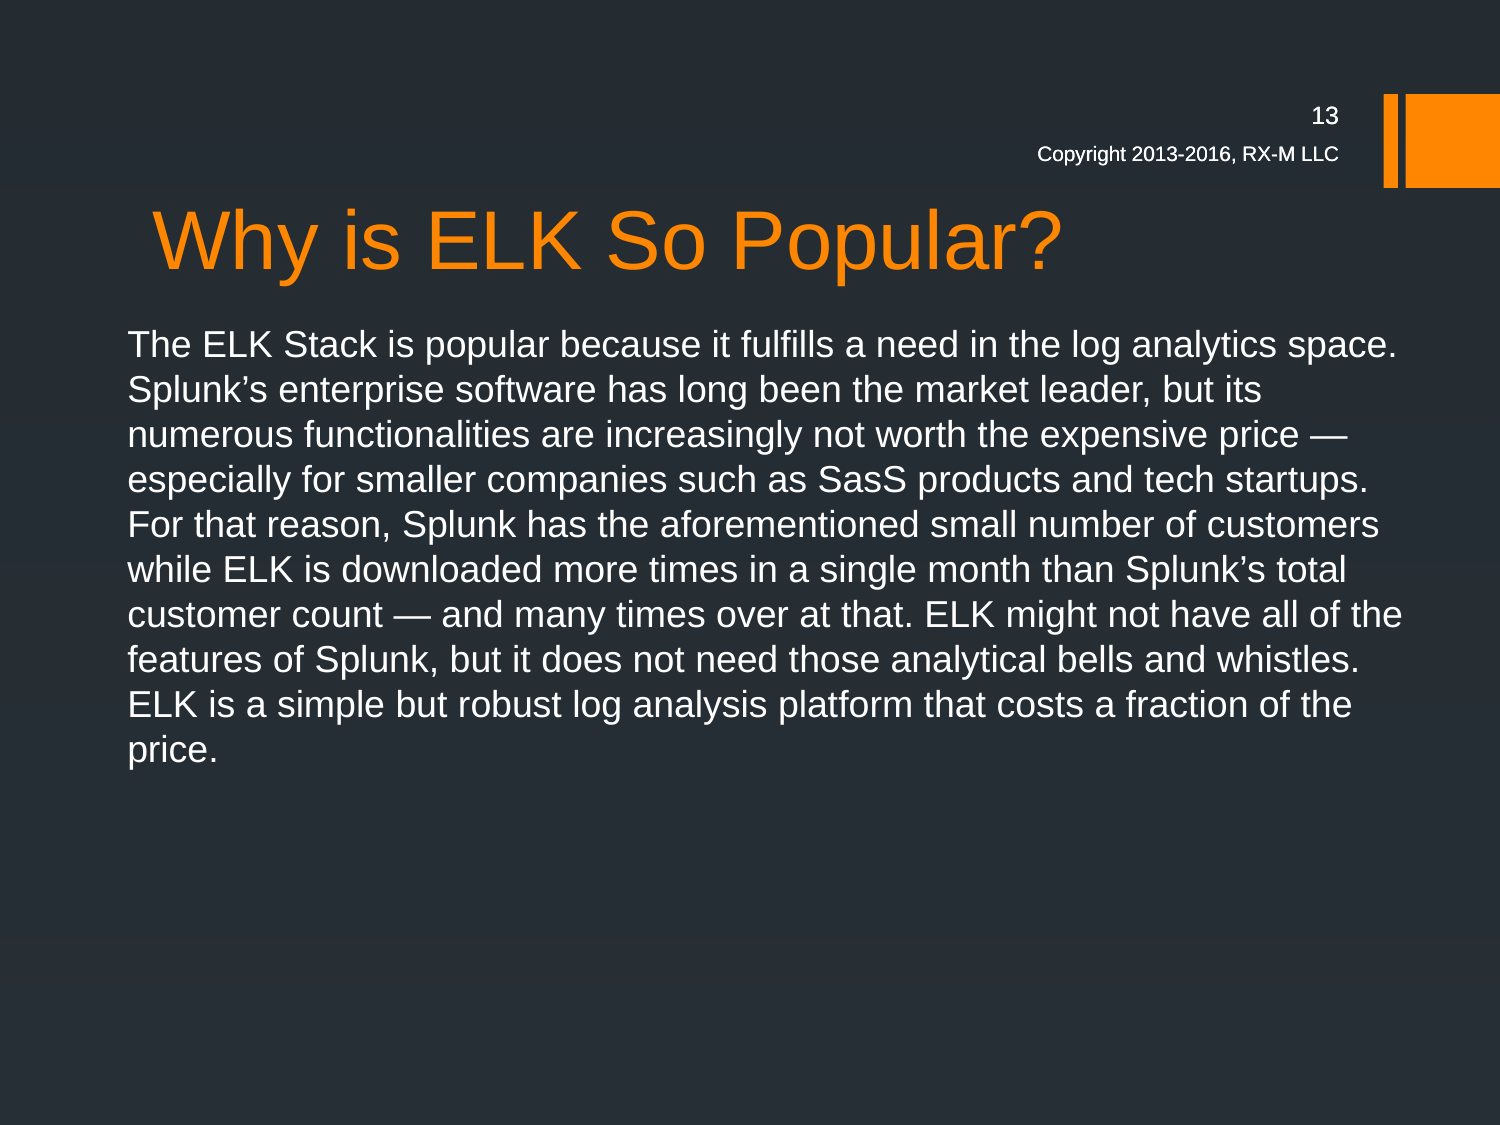

13
13
Copyright 2013-2016, RX-M LLC
Copyright 2013-2016, RX-M LLC
Why is ELK So Popular?
The ELK Stack is popular because it fulfills a need in the log analytics space. Splunk’s enterprise software has long been the market leader, but its numerous functionalities are increasingly not worth the expensive price — especially for smaller companies such as SasS products and tech startups.
For that reason, Splunk has the aforementioned small number of customers while ELK is downloaded more times in a single month than Splunk’s total customer count — and many times over at that. ELK might not have all of the features of Splunk, but it does not need those analytical bells and whistles. ELK is a simple but robust log analysis platform that costs a fraction of the price.